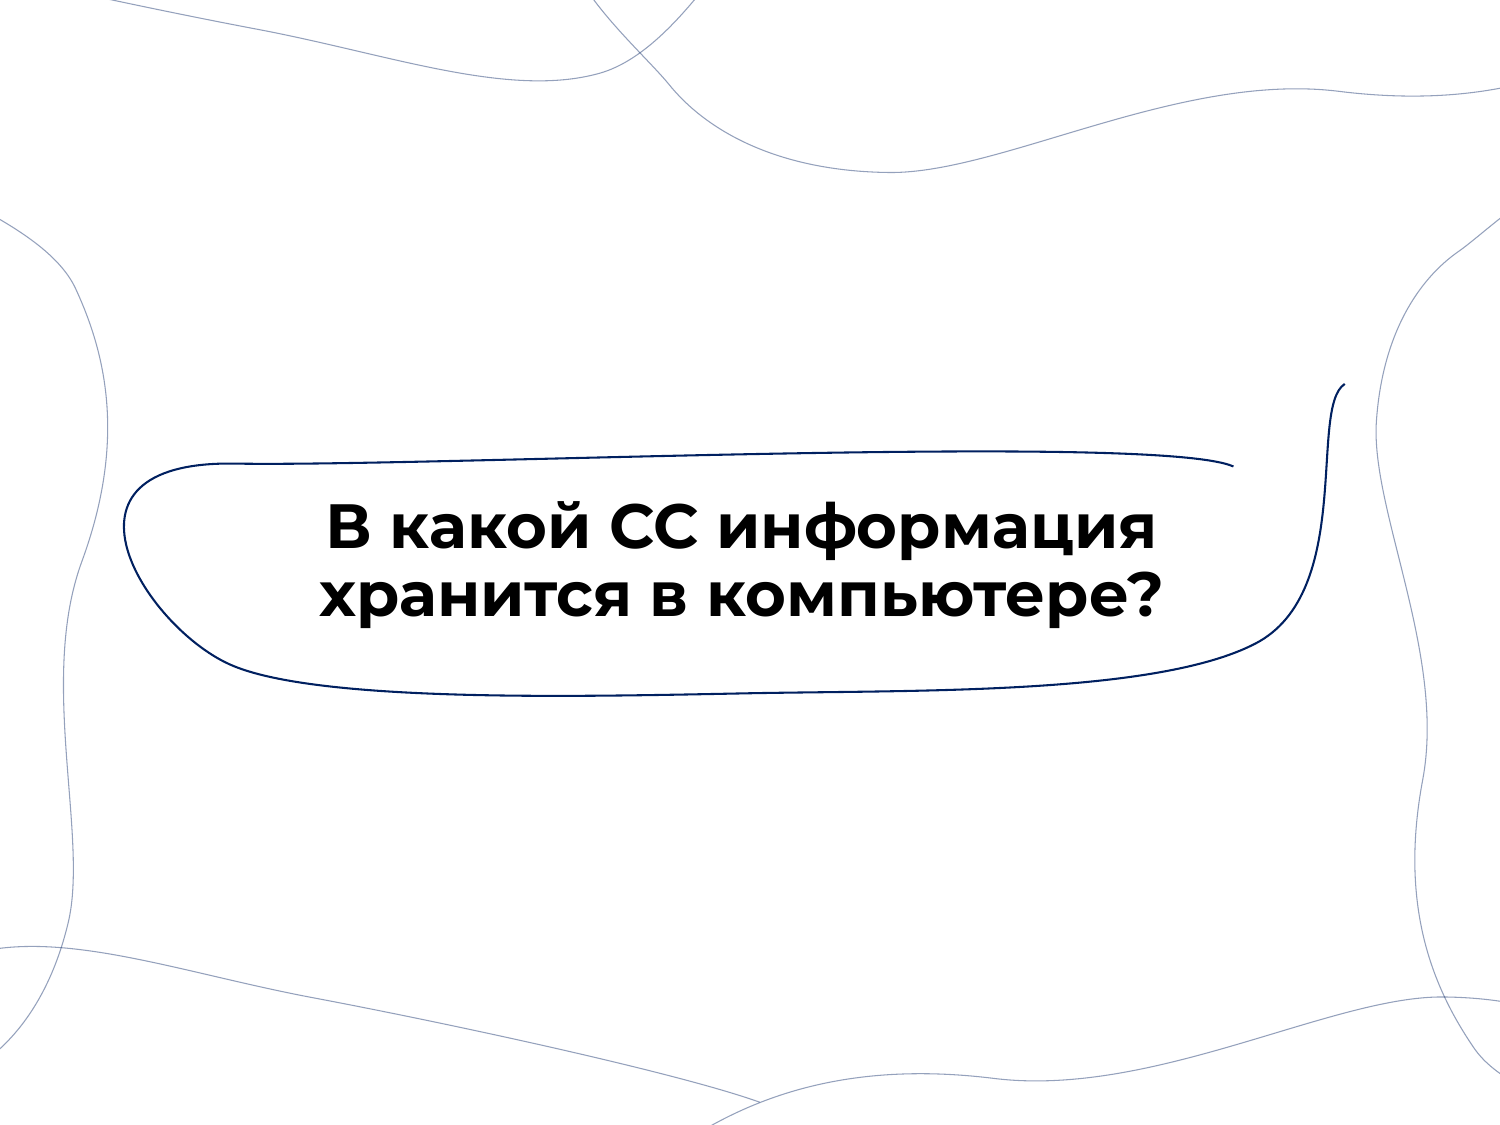

# В какой СС информация хранится в компьютере?